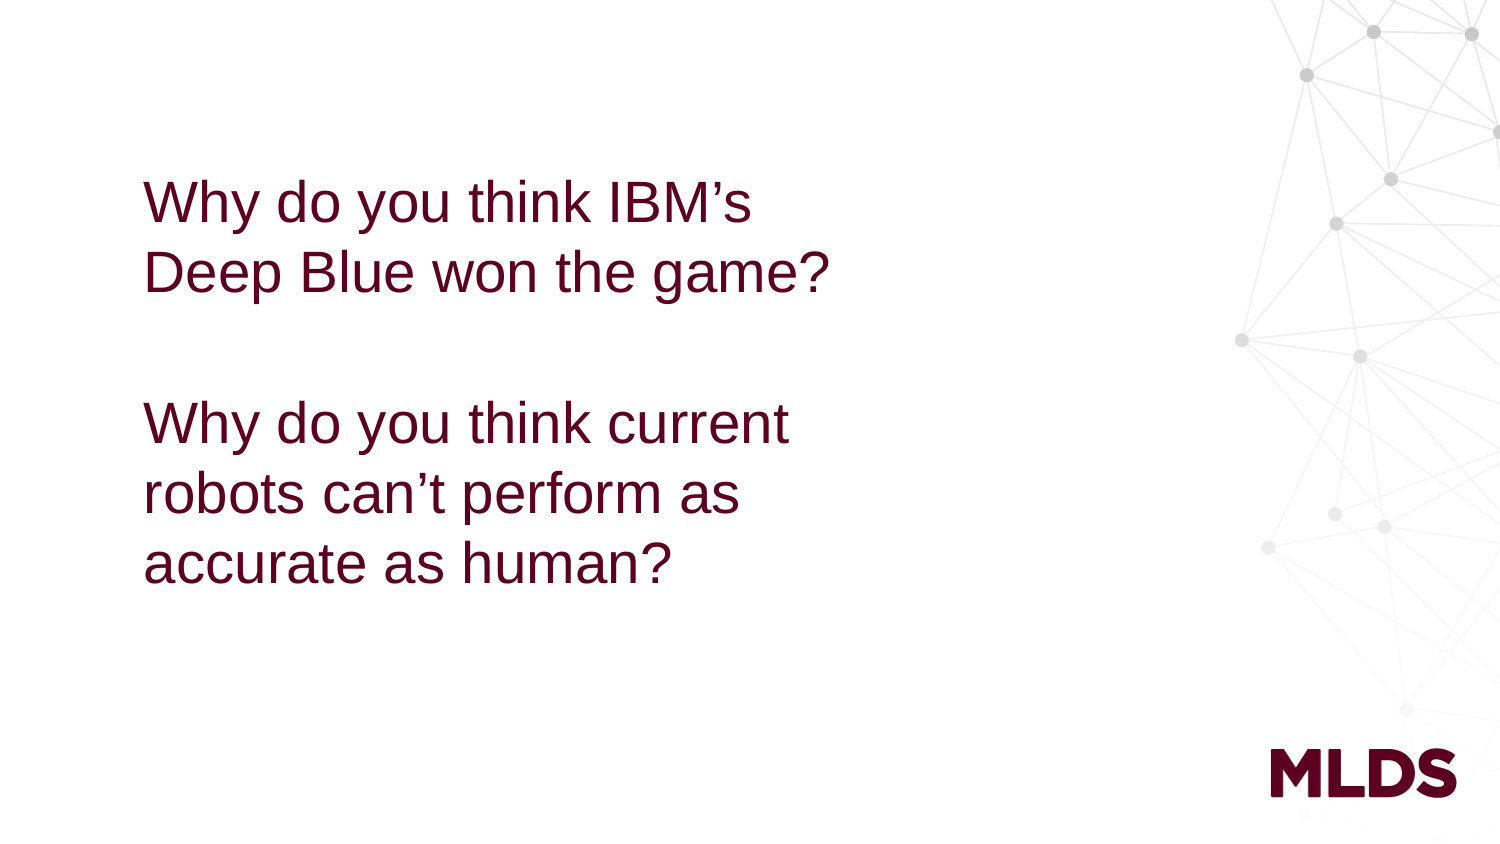

Why do you think IBM’s Deep Blue won the game?
Why do you think current robots can’t perform as accurate as human?